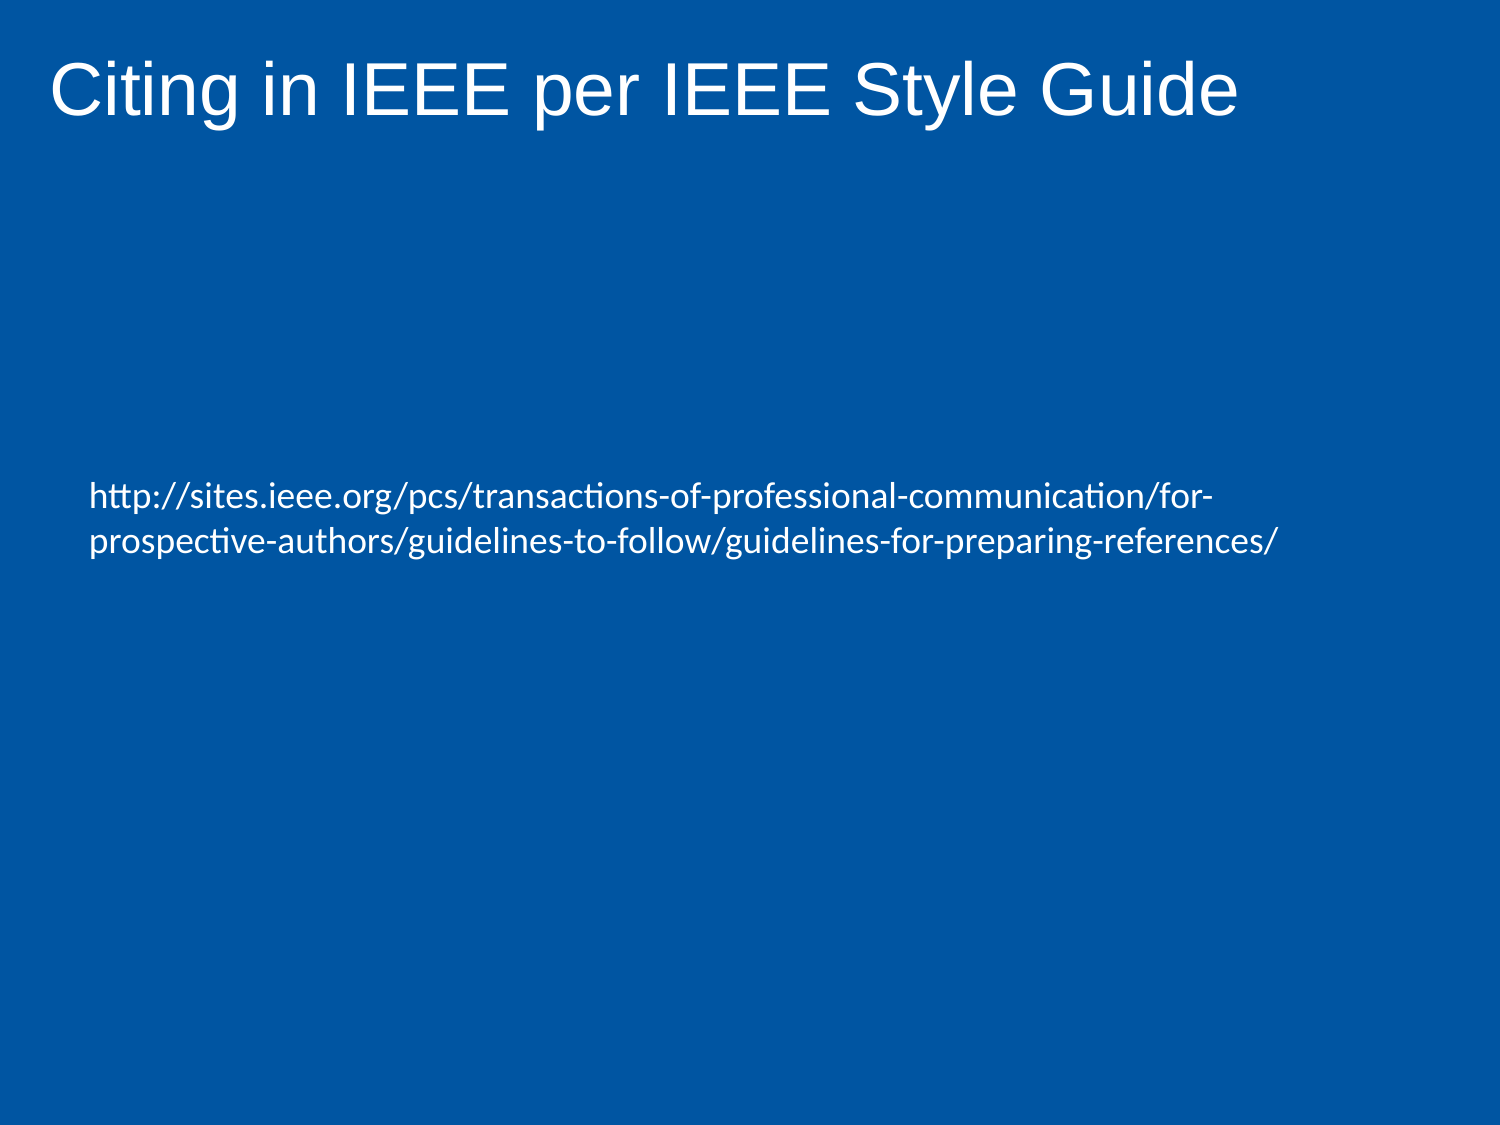

# Citing in IEEE per IEEE Style Guide
http://sites.ieee.org/pcs/transactions-of-professional-communication/for-prospective-authors/guidelines-to-follow/guidelines-for-preparing-references/